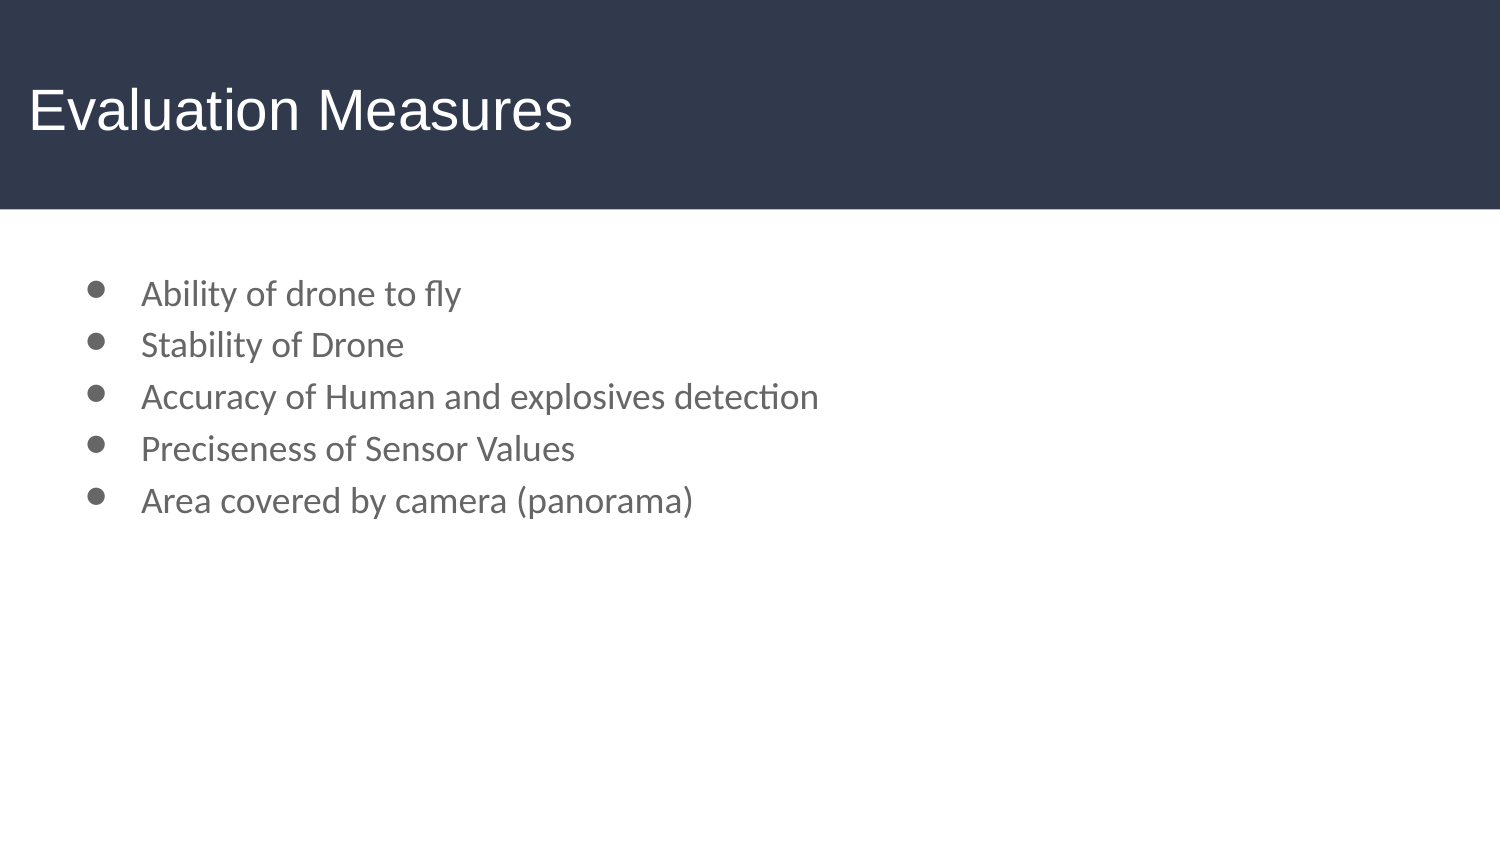

# Evaluation Measures
Ability of drone to fly
Stability of Drone
Accuracy of Human and explosives detection
Preciseness of Sensor Values
Area covered by camera (panorama)